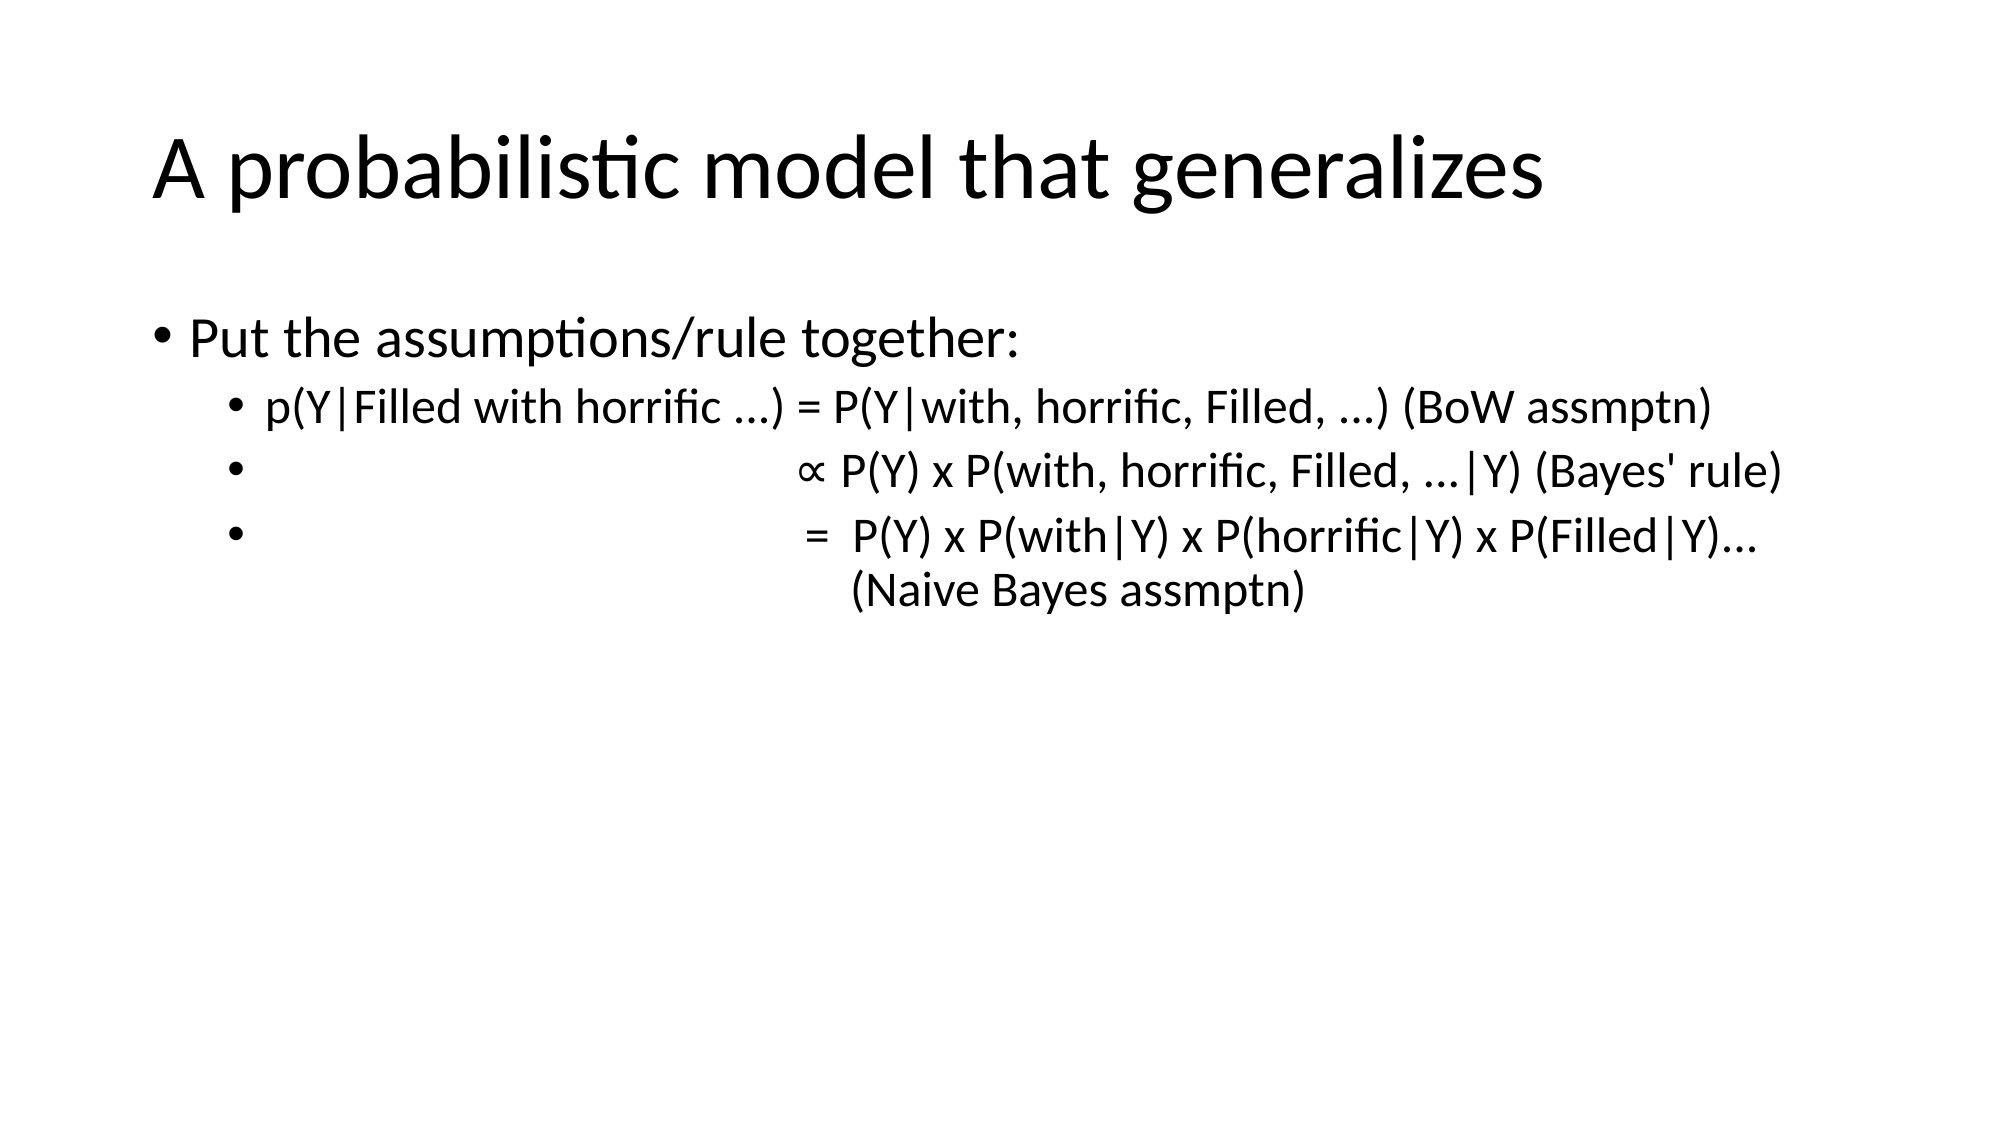

# A probabilistic model that generalizes
Put the assumptions/rule together:
p(Y|Filled with horrific ...) = P(Y|with, horrific, Filled, ...) (BoW assmptn)
                                               ∝ P(Y) x P(with, horrific, Filled, ...|Y) (Bayes' rule)
                                                =  P(Y) x P(with|Y) x P(horrific|Y) x P(Filled|Y)...
                                                    (Naive Bayes assmptn)